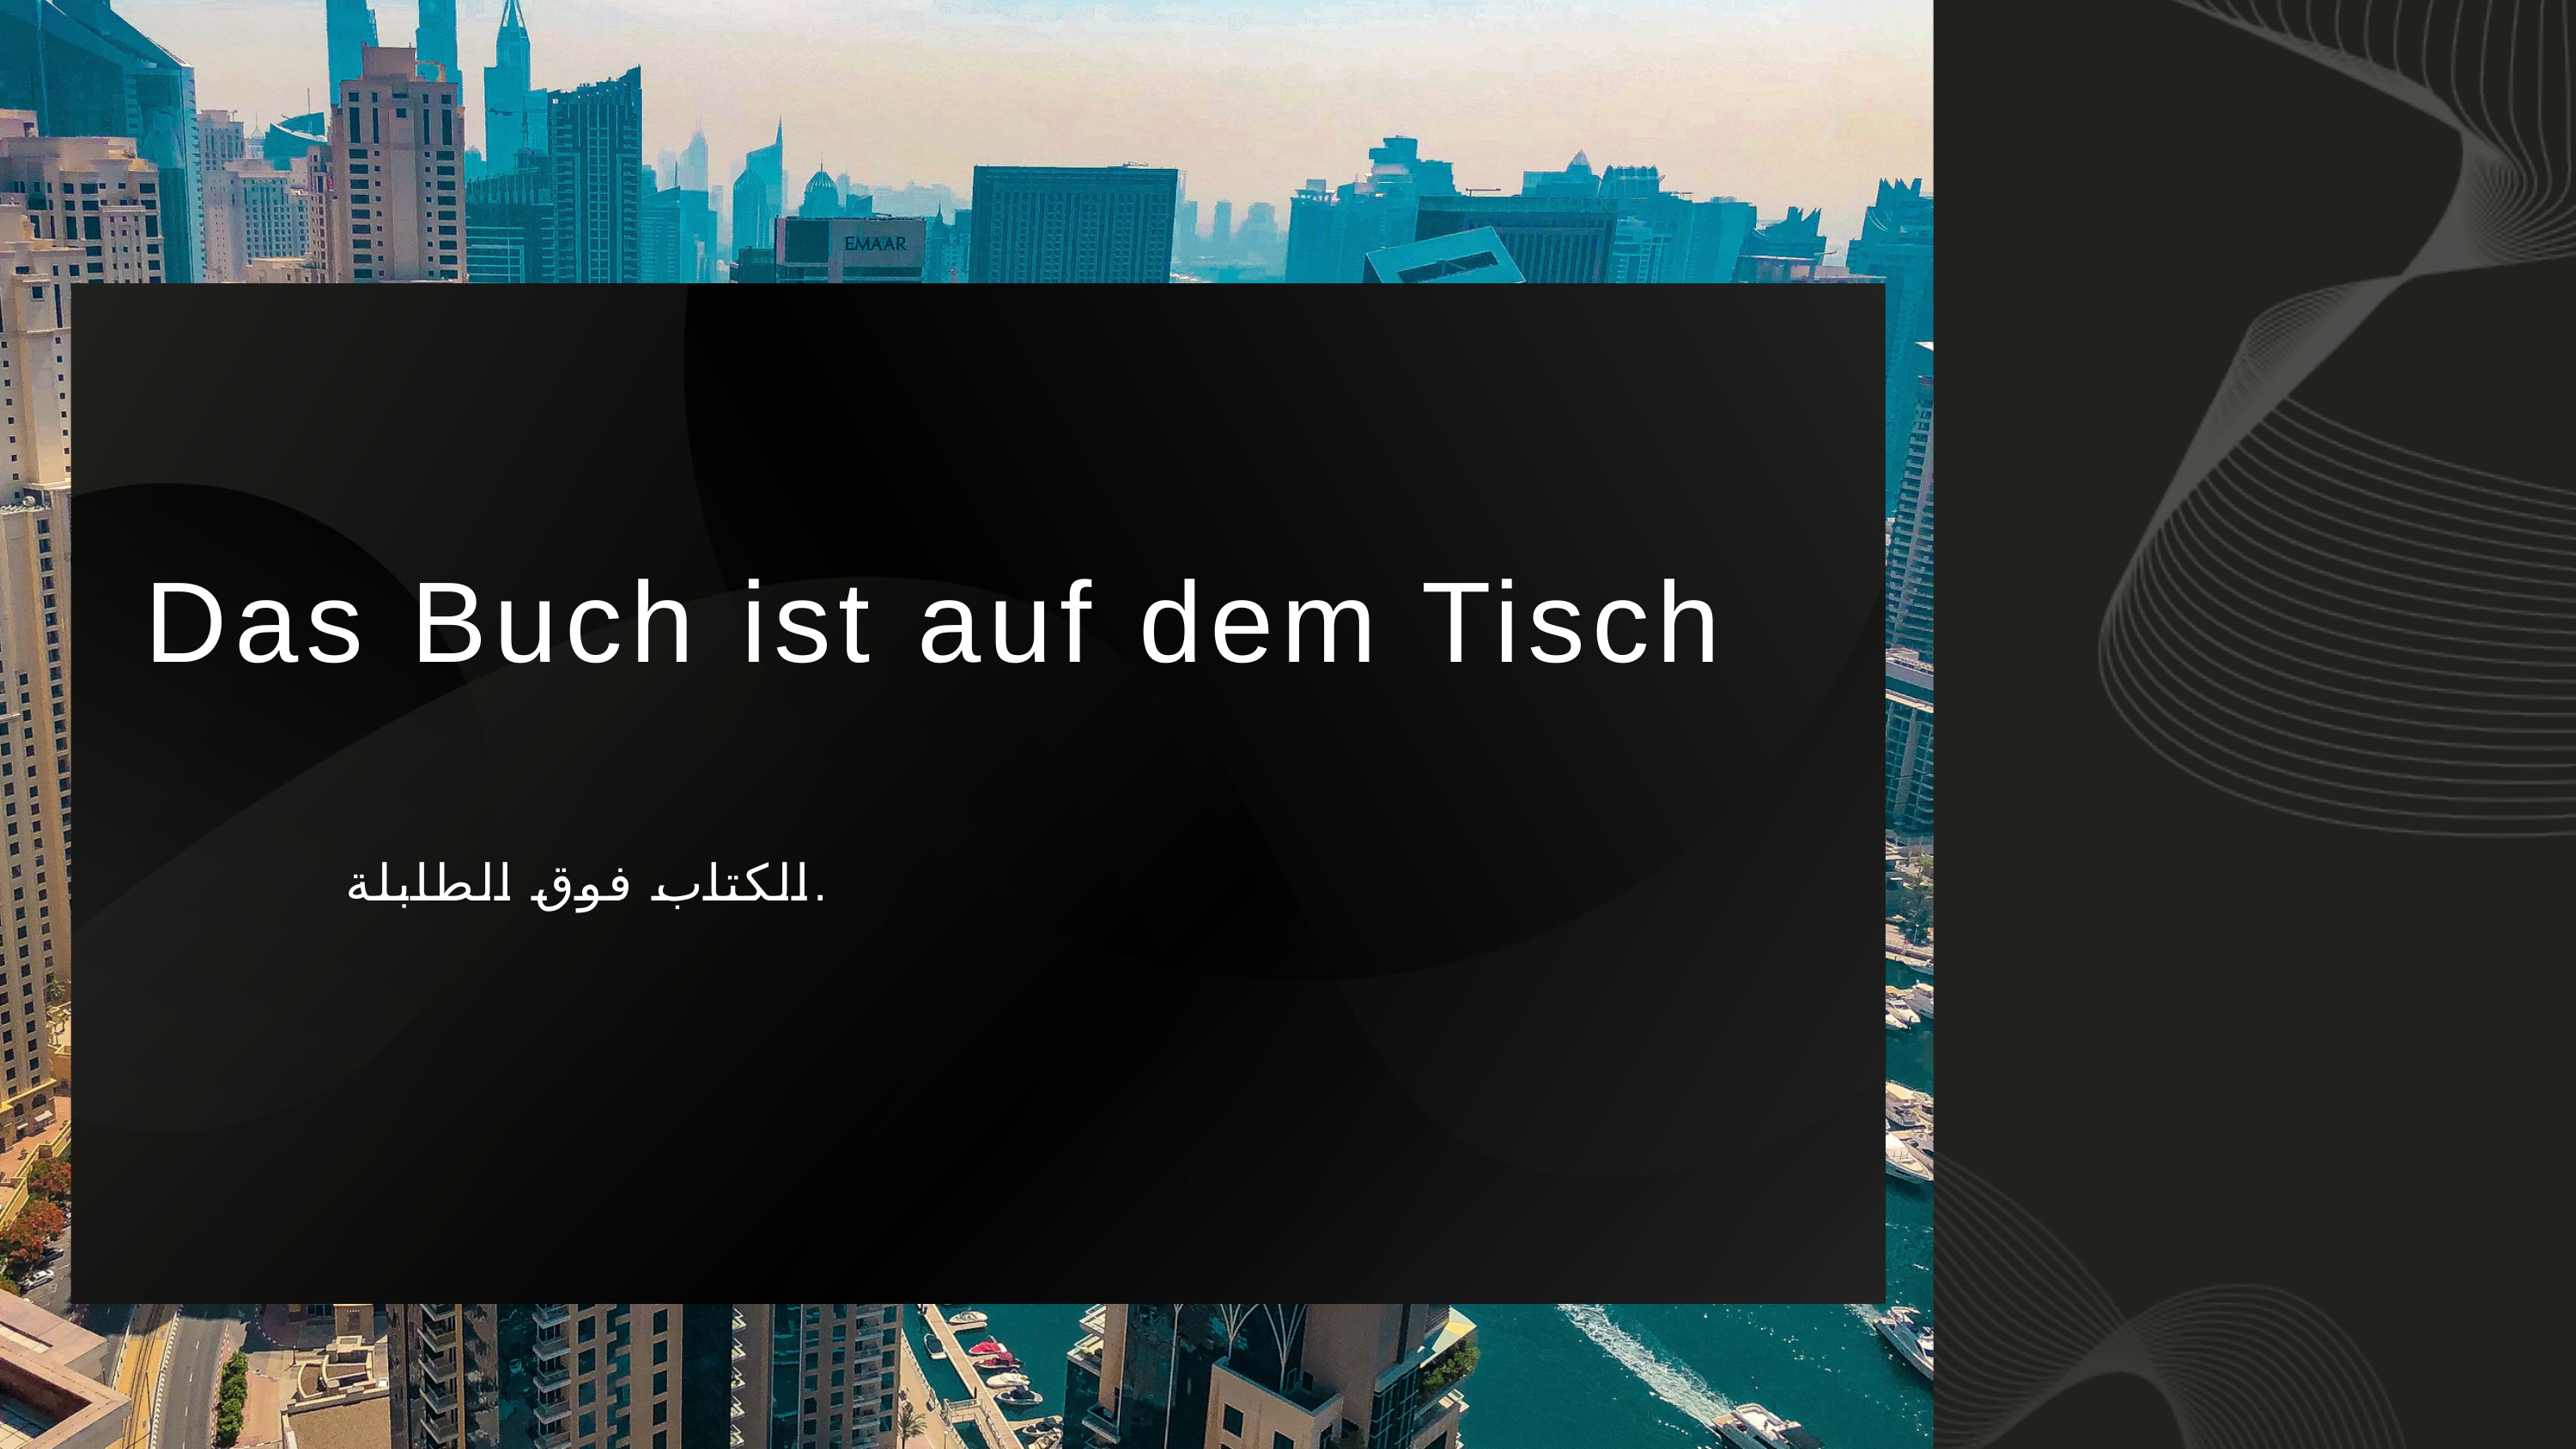

Das Buch ist auf dem Tisch

الكتاب فوق الطابلة.